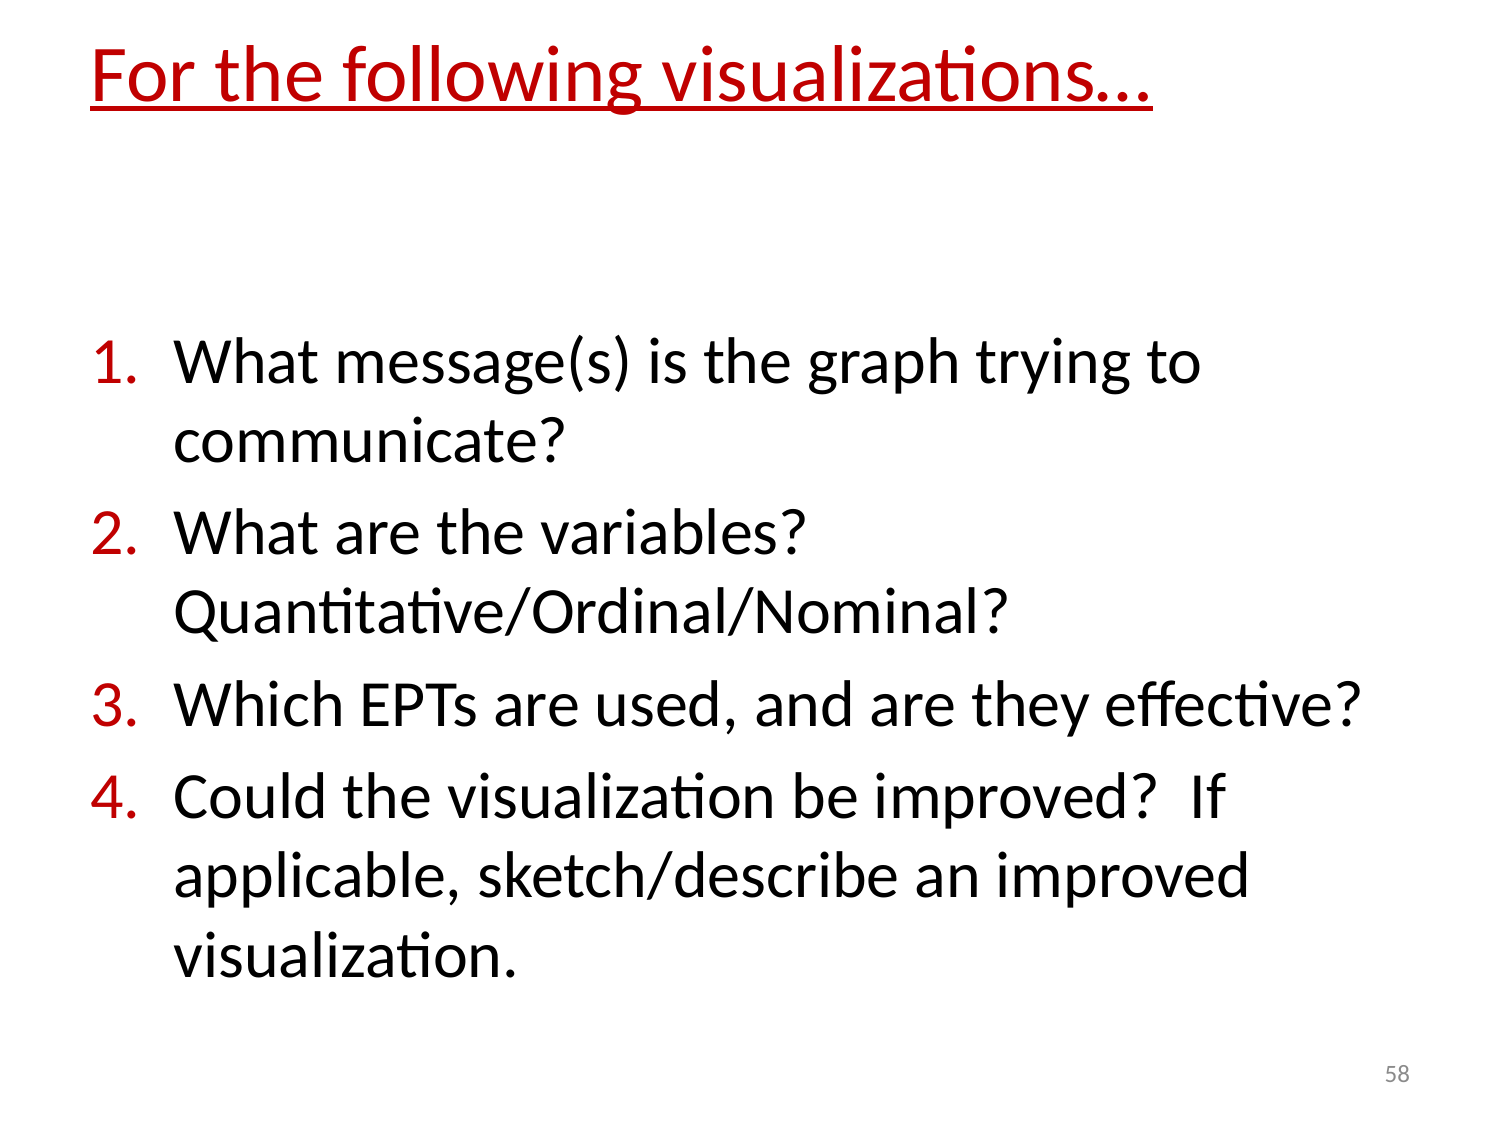

# For the following visualizations…

What message(s) is the graph trying to communicate?
What are the variables?  Quantitative/Ordinal/Nominal?
Which EPTs are used, and are they effective?
Could the visualization be improved?  If applicable, sketch/describe an improved visualization.
58